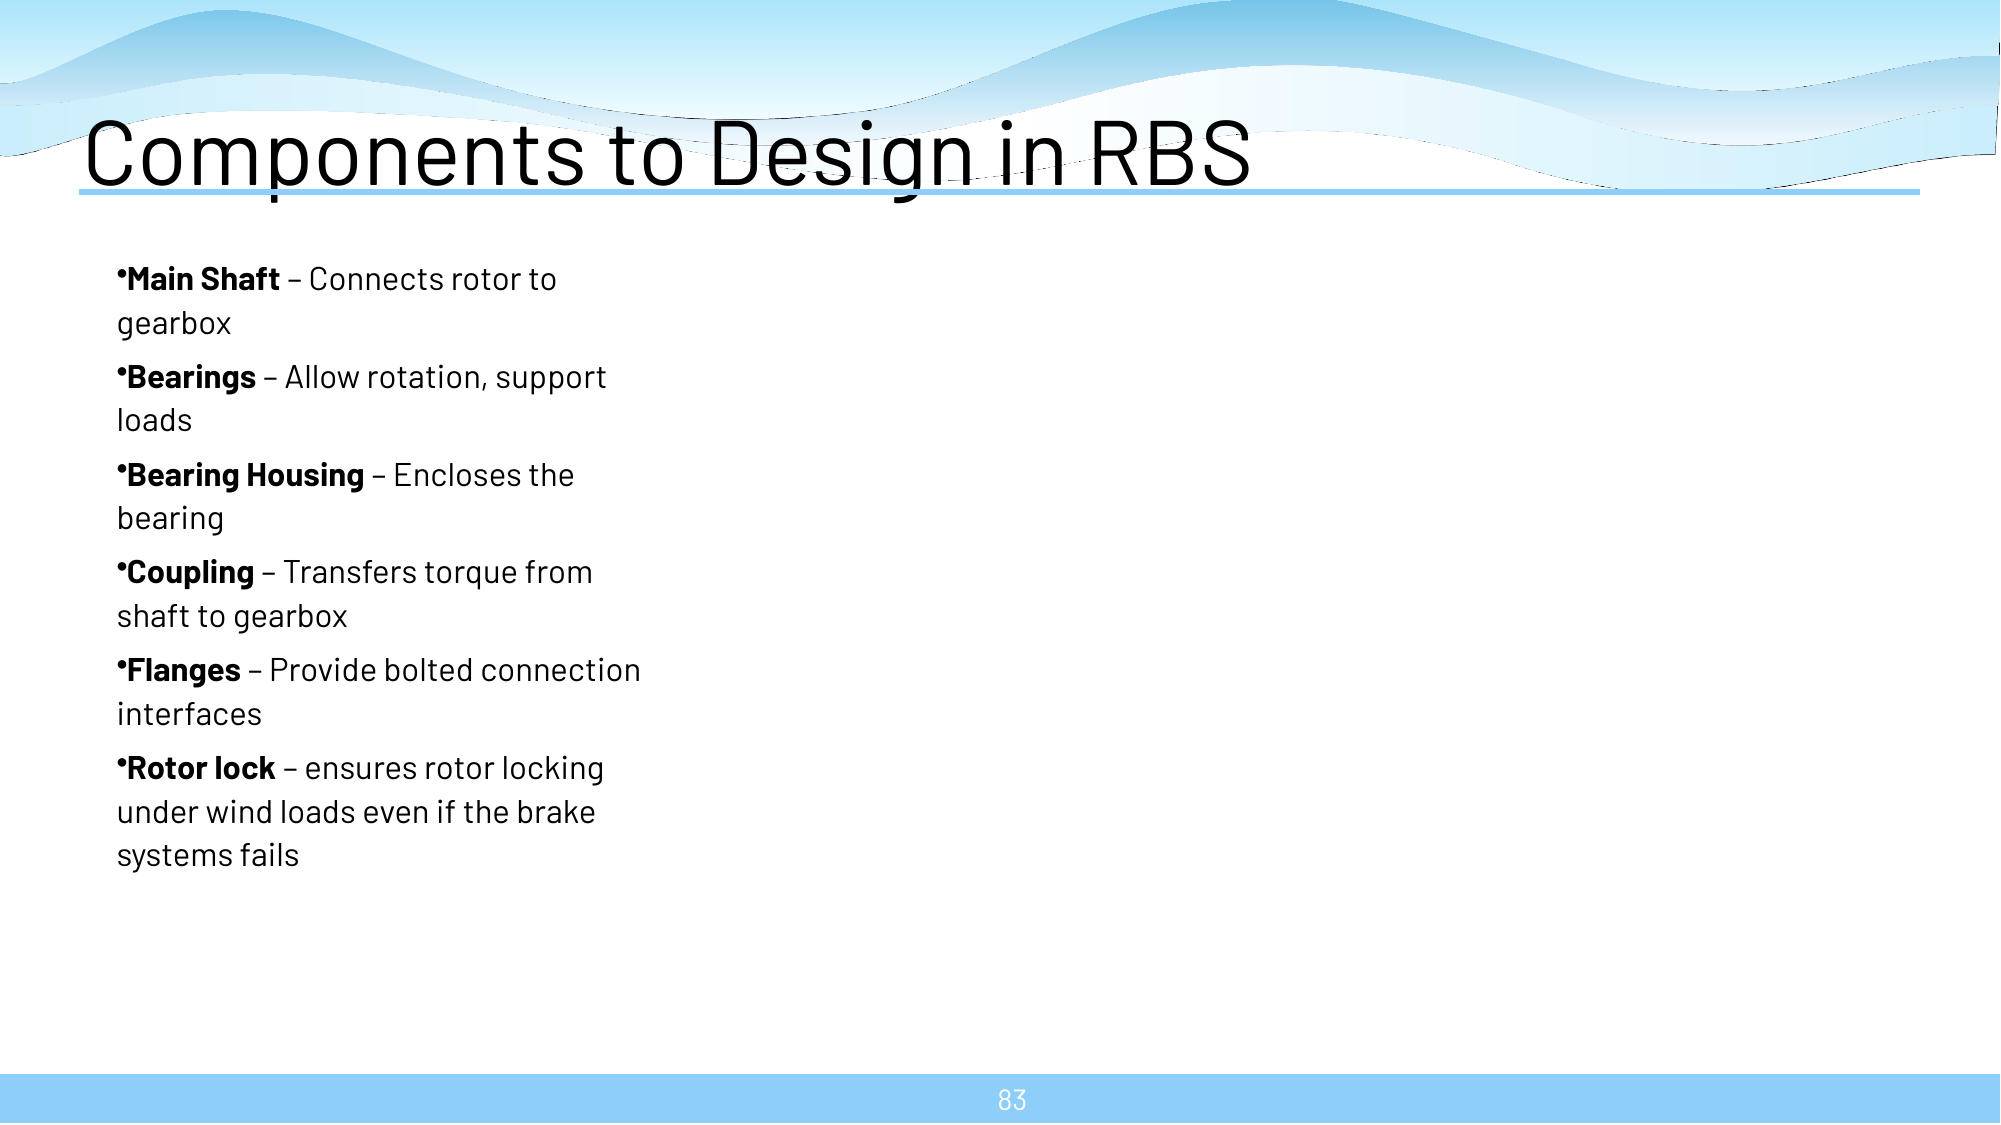

# Components to Design in RBS
Main Shaft – Connects rotor to gearbox
Bearings – Allow rotation, support loads
Bearing Housing – Encloses the bearing
Coupling – Transfers torque from shaft to gearbox
Flanges – Provide bolted connection interfaces
Rotor lock – ensures rotor locking under wind loads even if the brake systems fails
83